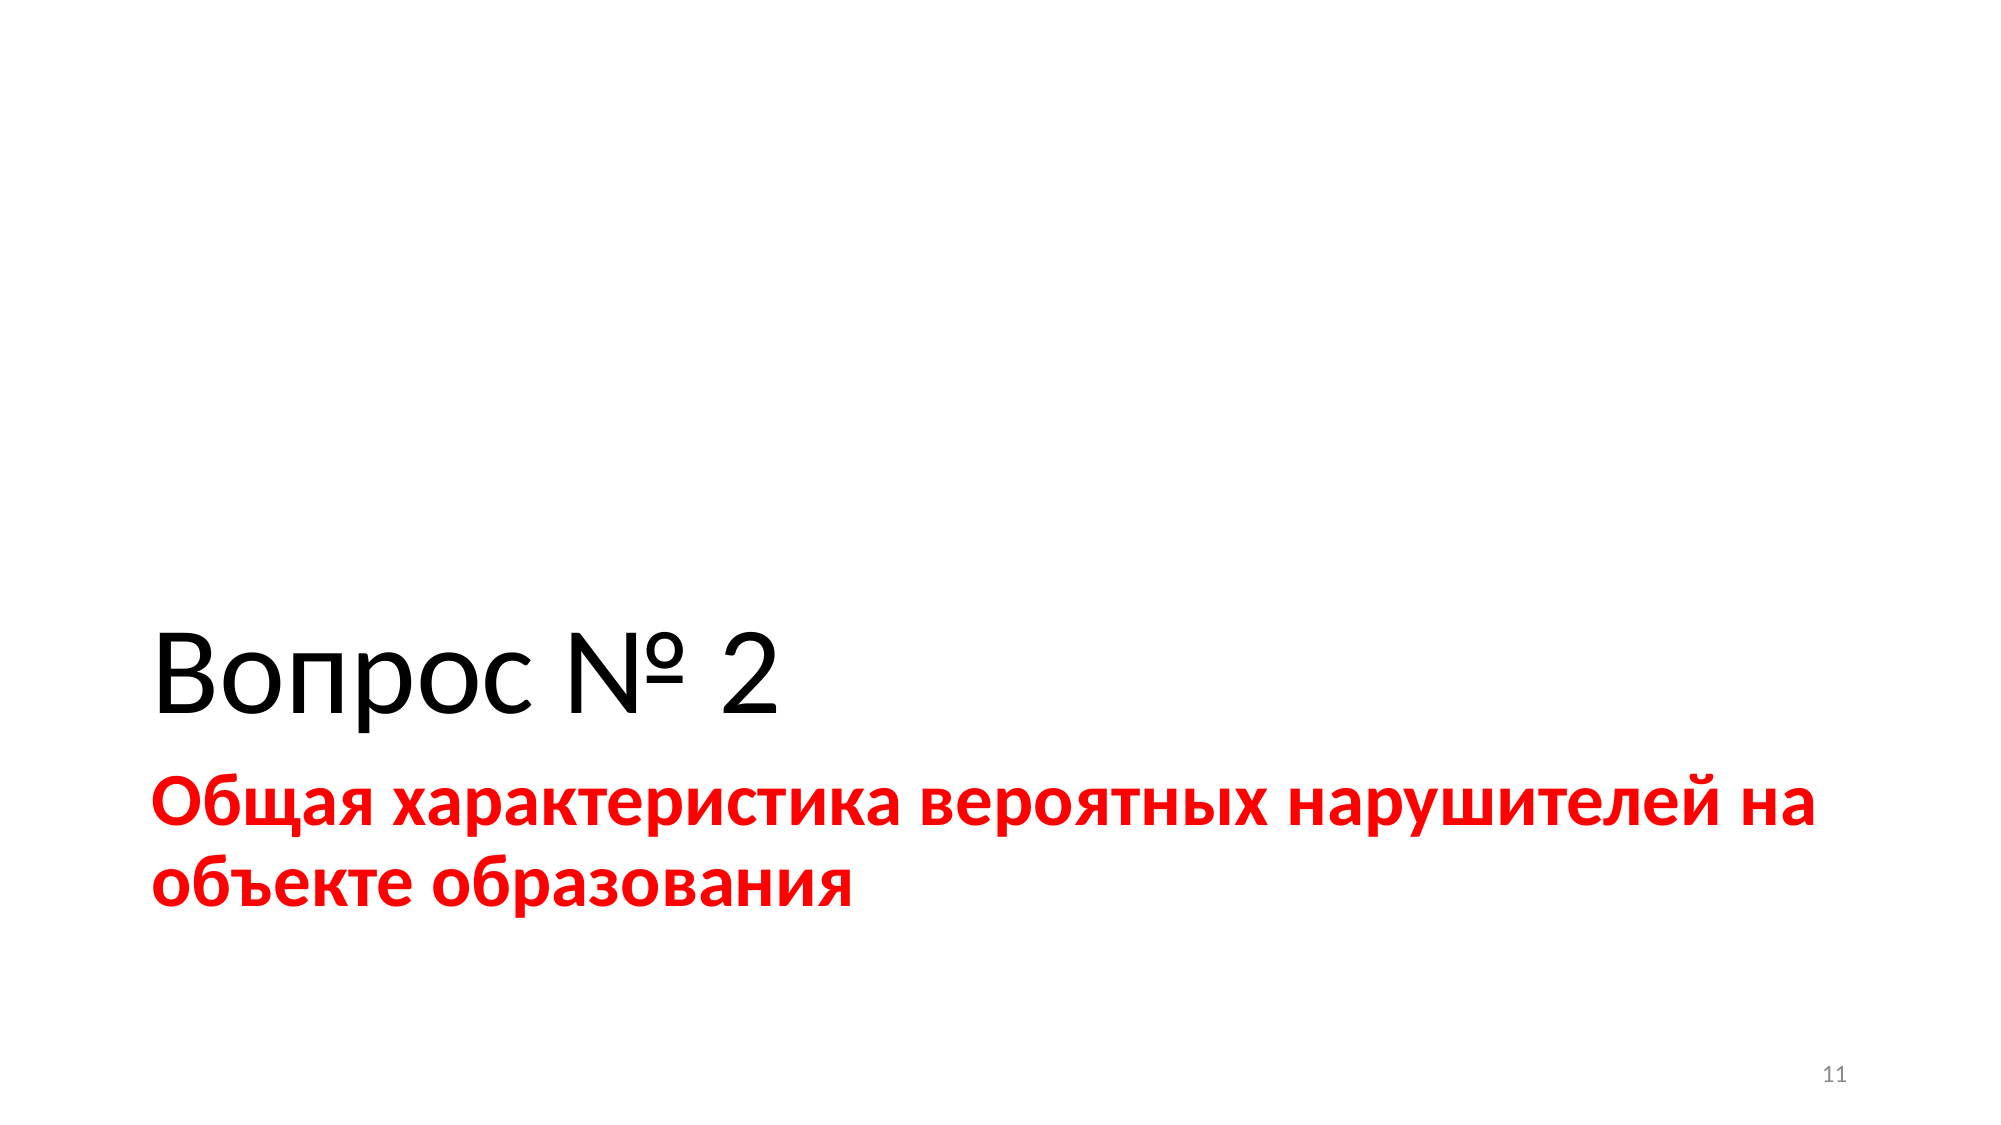

# Вопрос № 2
Общая характеристика вероятных нарушителей на объекте образования
11